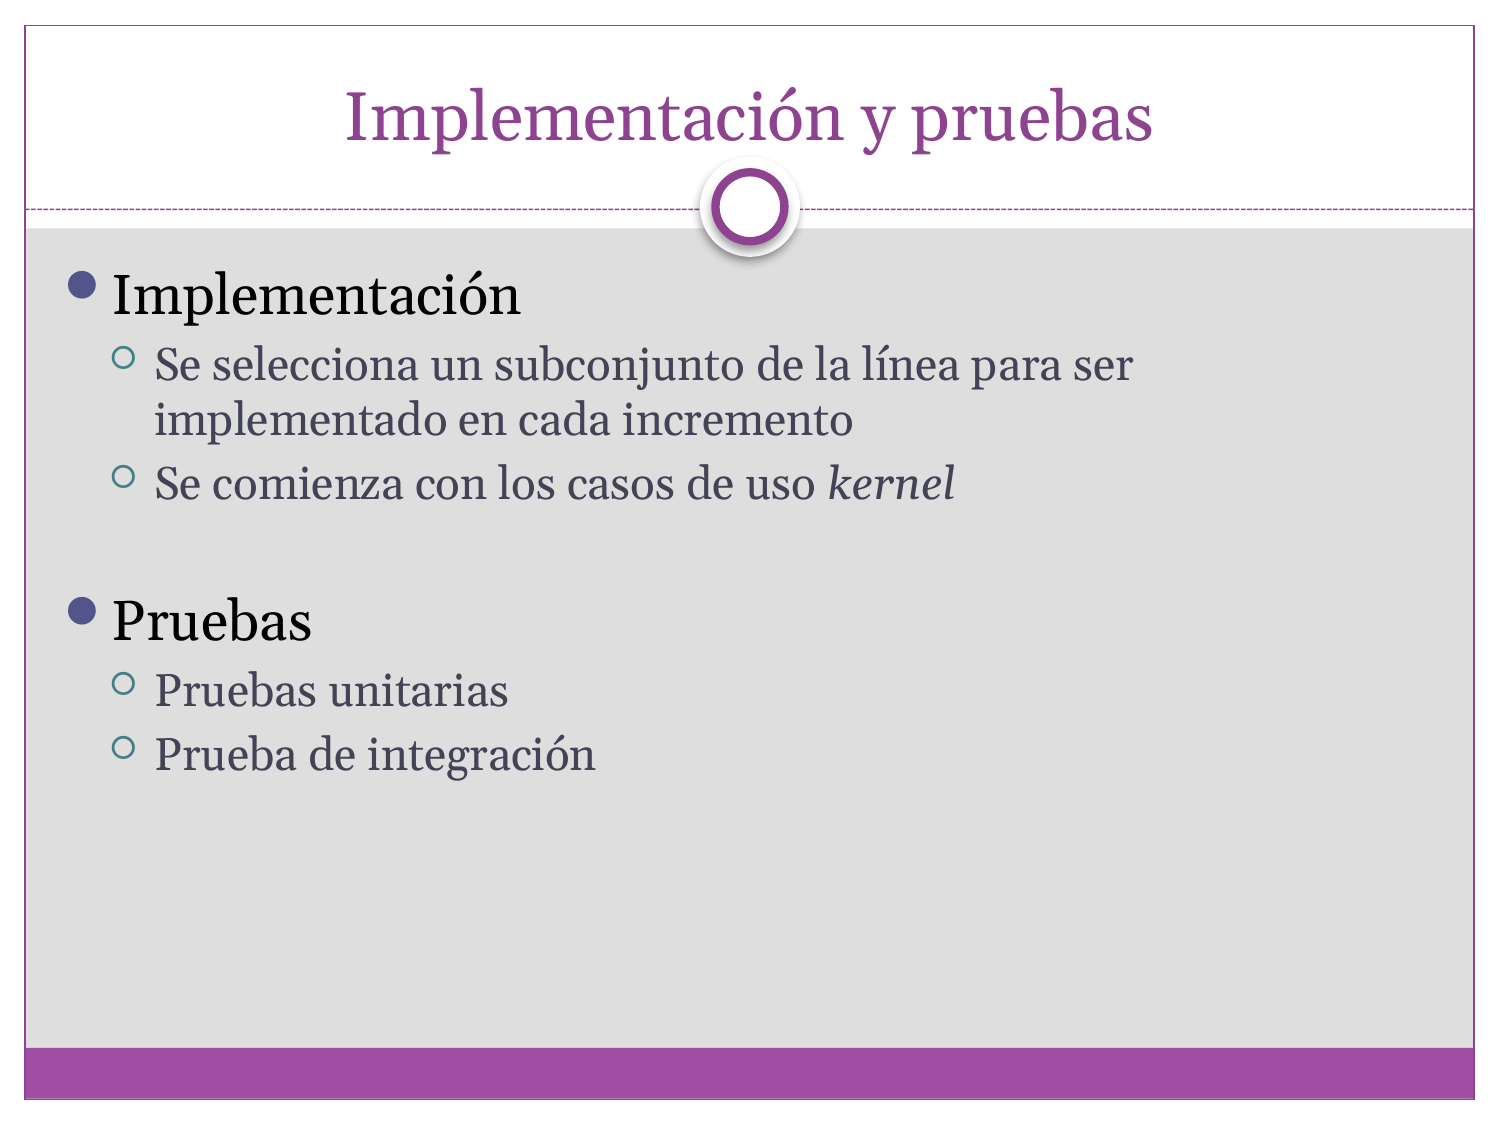

# Implementación y pruebas
Implementación
Se selecciona un subconjunto de la línea para ser implementado en cada incremento
Se comienza con los casos de uso kernel

Pruebas
Pruebas unitarias
Prueba de integración